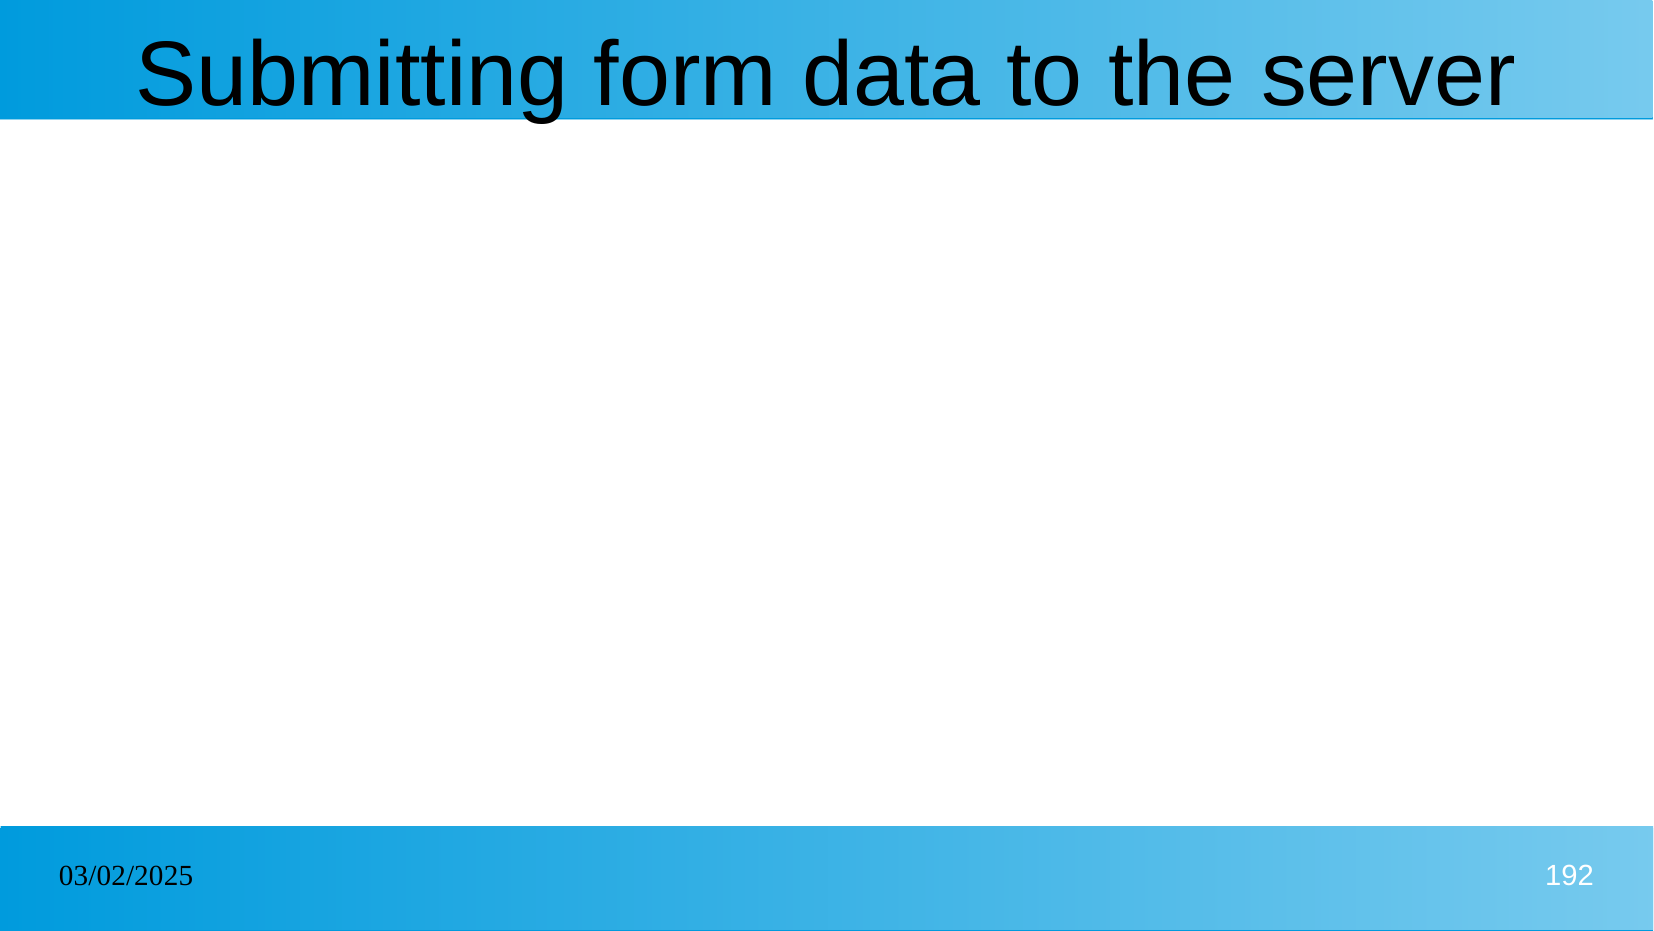

# Submitting form data to the server

03/02/2025
192